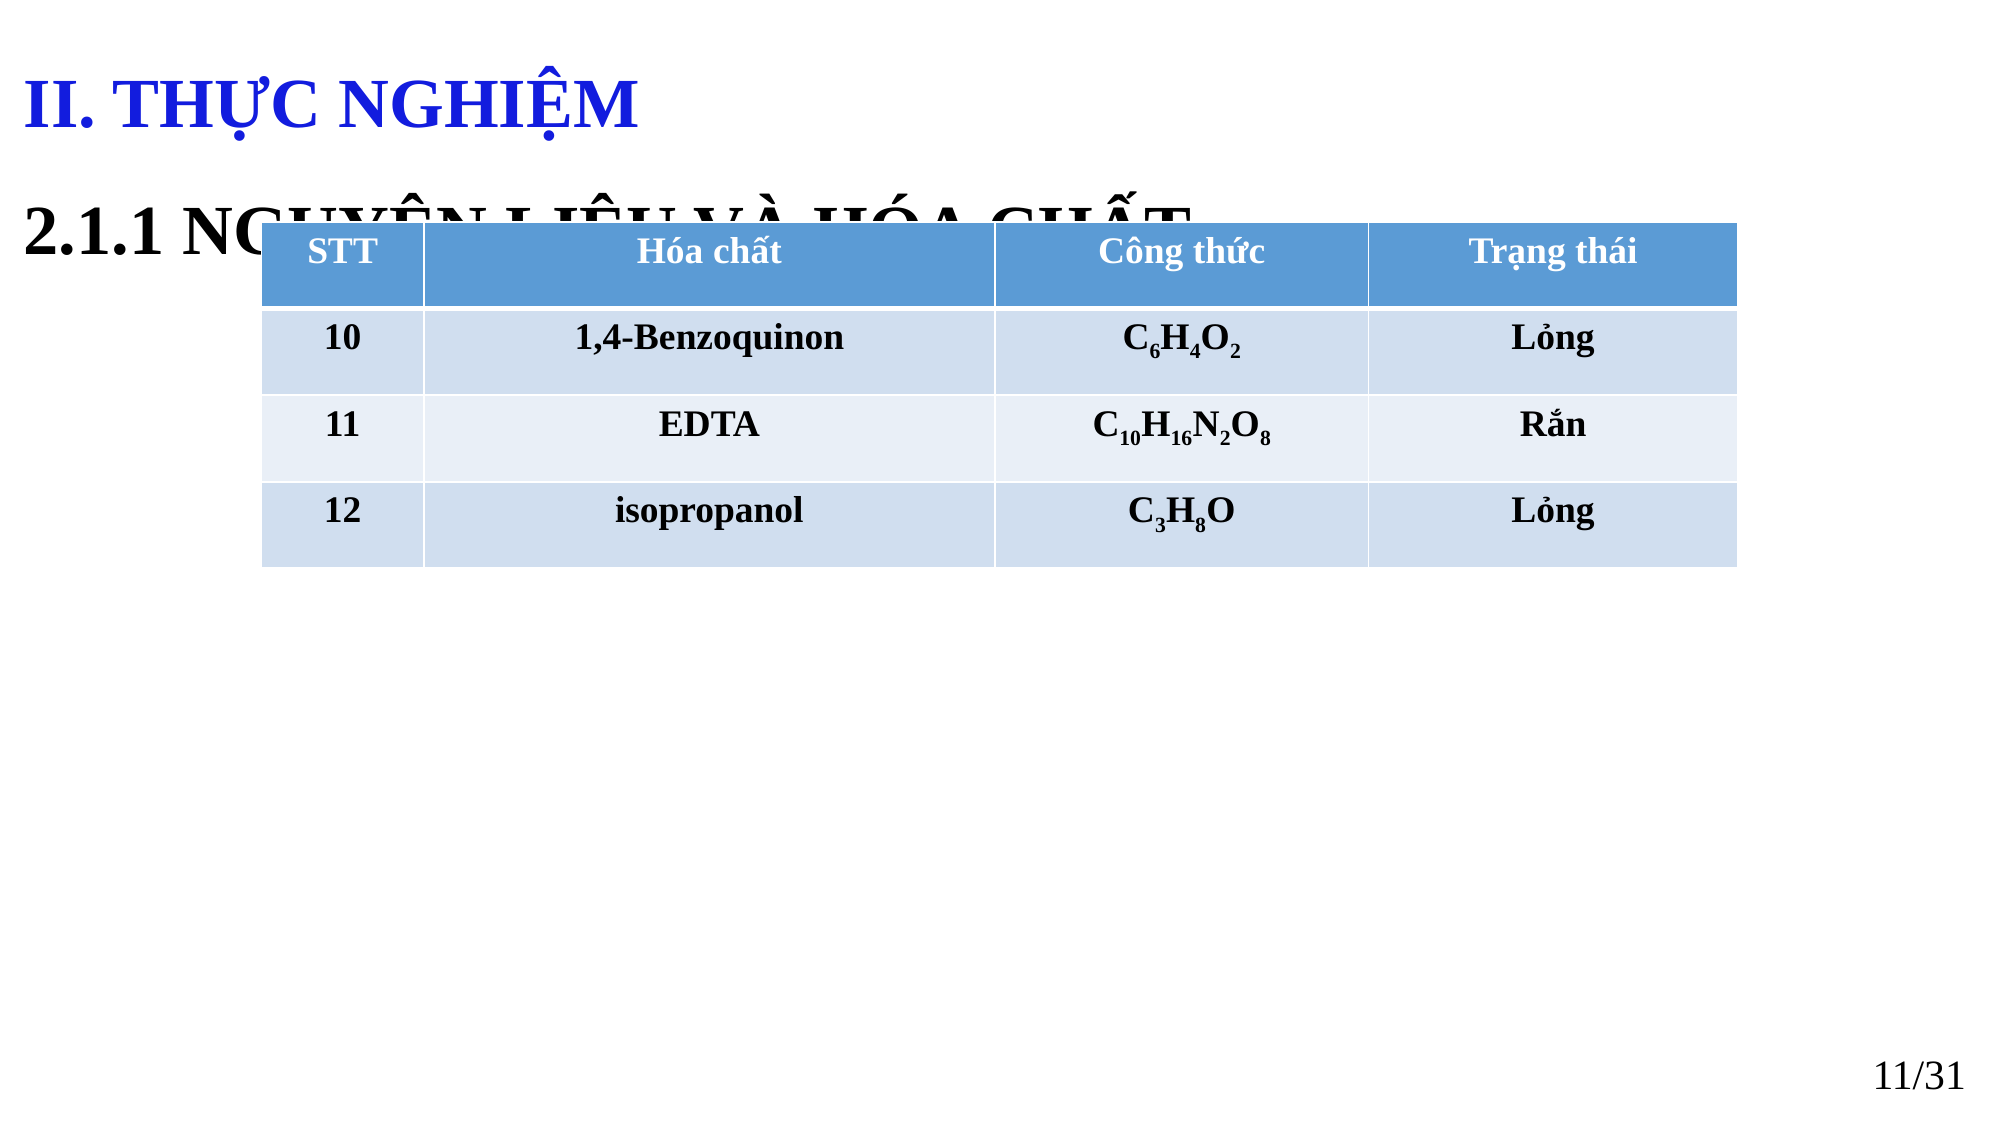

# II. THỰC NGHIỆM 2.1.1 NGUYÊN LIỆU VÀ HÓA CHẤT
| STT | Hóa chất | Công thức | Trạng thái |
| --- | --- | --- | --- |
| 10 | 1,4-Benzoquinon | C6H4O2 | Lỏng |
| 11 | EDTA | C10H16N2O8 | Rắn |
| 12 | isopropanol | C3H8O | Lỏng |
11/31